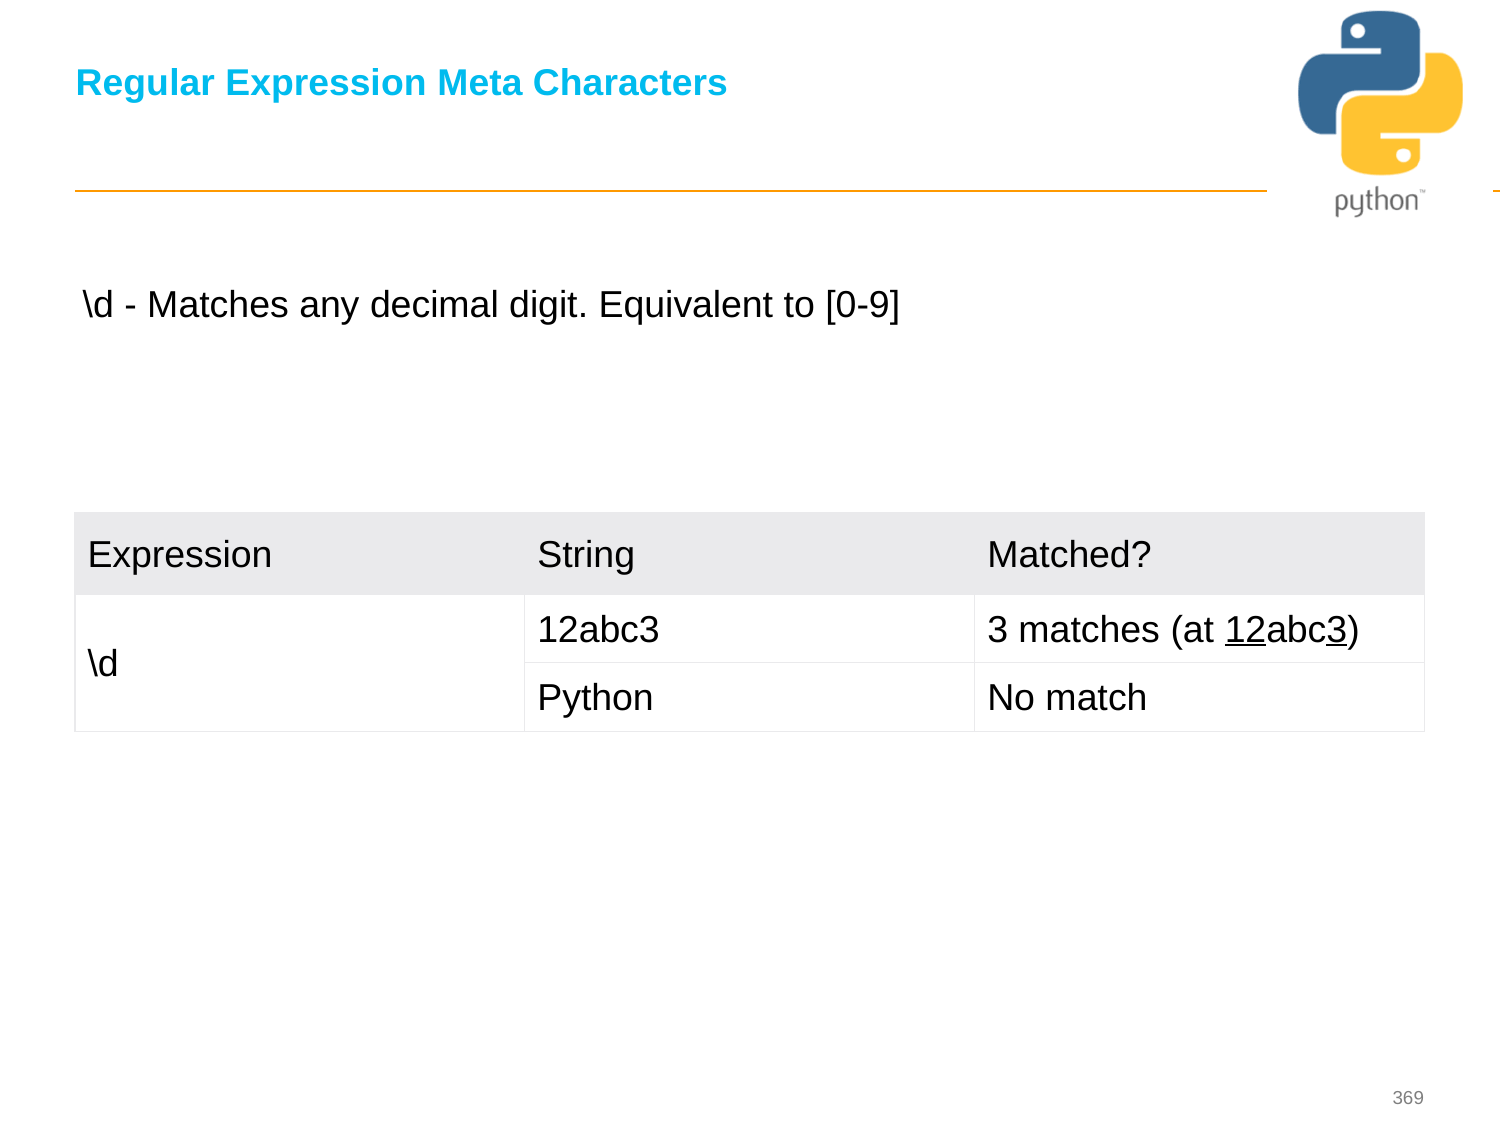

# Regular Expression Meta Characters
\d - Matches any decimal digit. Equivalent to [0-9]
| Expression | String | Matched? |
| --- | --- | --- |
| \d | 12abc3 | 3 matches (at 12abc3) |
|  | Python | No match |